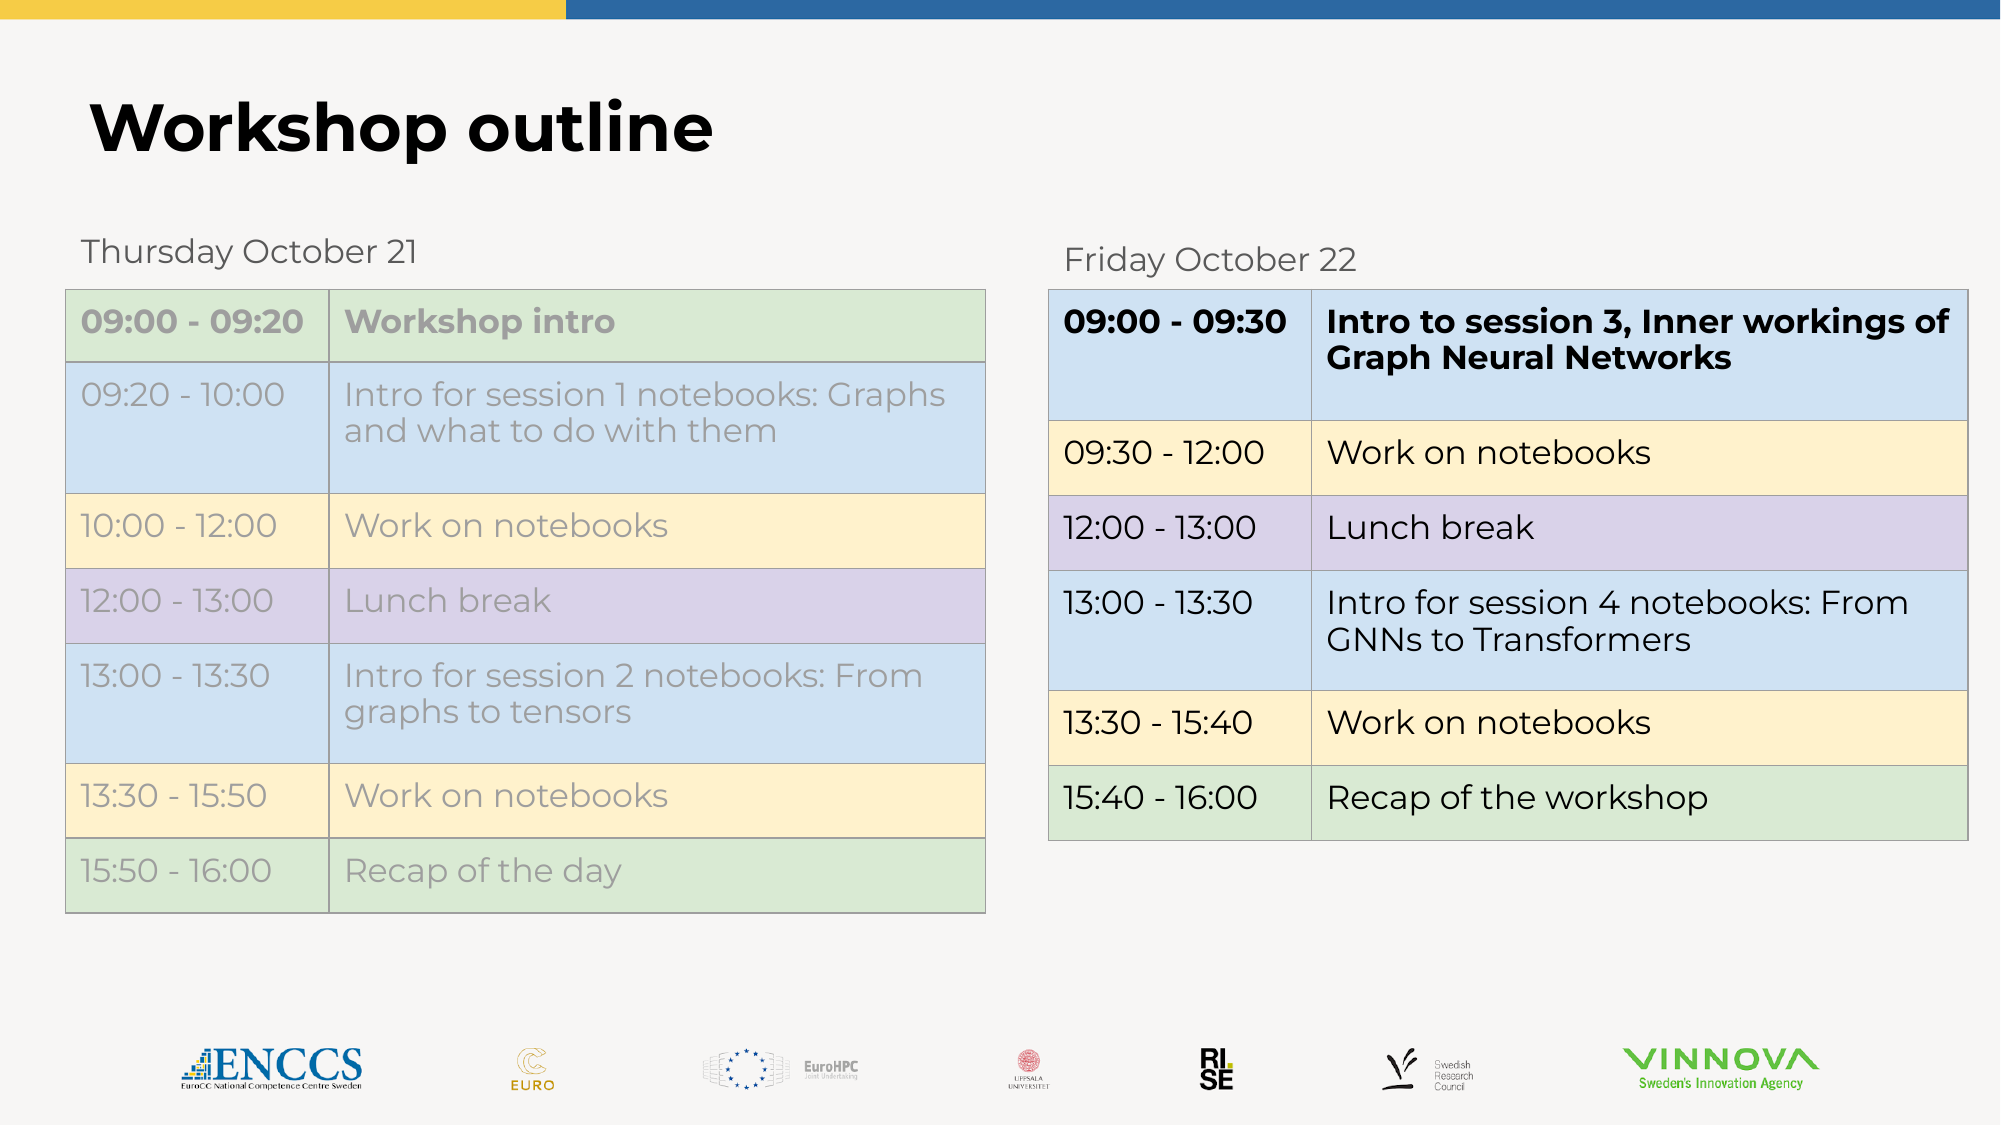

Workshop outline
Thursday October 21
Friday October 22
| 09:00 - 09:30 | Intro to session 3, Inner workings of Graph Neural Networks |
| --- | --- |
| 09:30 - 12:00 | Work on notebooks |
| 12:00 - 13:00 | Lunch break |
| 13:00 - 13:30 | Intro for session 4 notebooks: From GNNs to Transformers |
| 13:30 - 15:40 | Work on notebooks |
| 15:40 - 16:00 | Recap of the workshop |
| 09:00 - 09:20 | Workshop intro |
| --- | --- |
| 09:20 - 10:00 | Intro for session 1 notebooks: Graphs and what to do with them |
| 10:00 - 12:00 | Work on notebooks |
| 12:00 - 13:00 | Lunch break |
| 13:00 - 13:30 | Intro for session 2 notebooks: From graphs to tensors |
| 13:30 - 15:50 | Work on notebooks |
| 15:50 - 16:00 | Recap of the day |